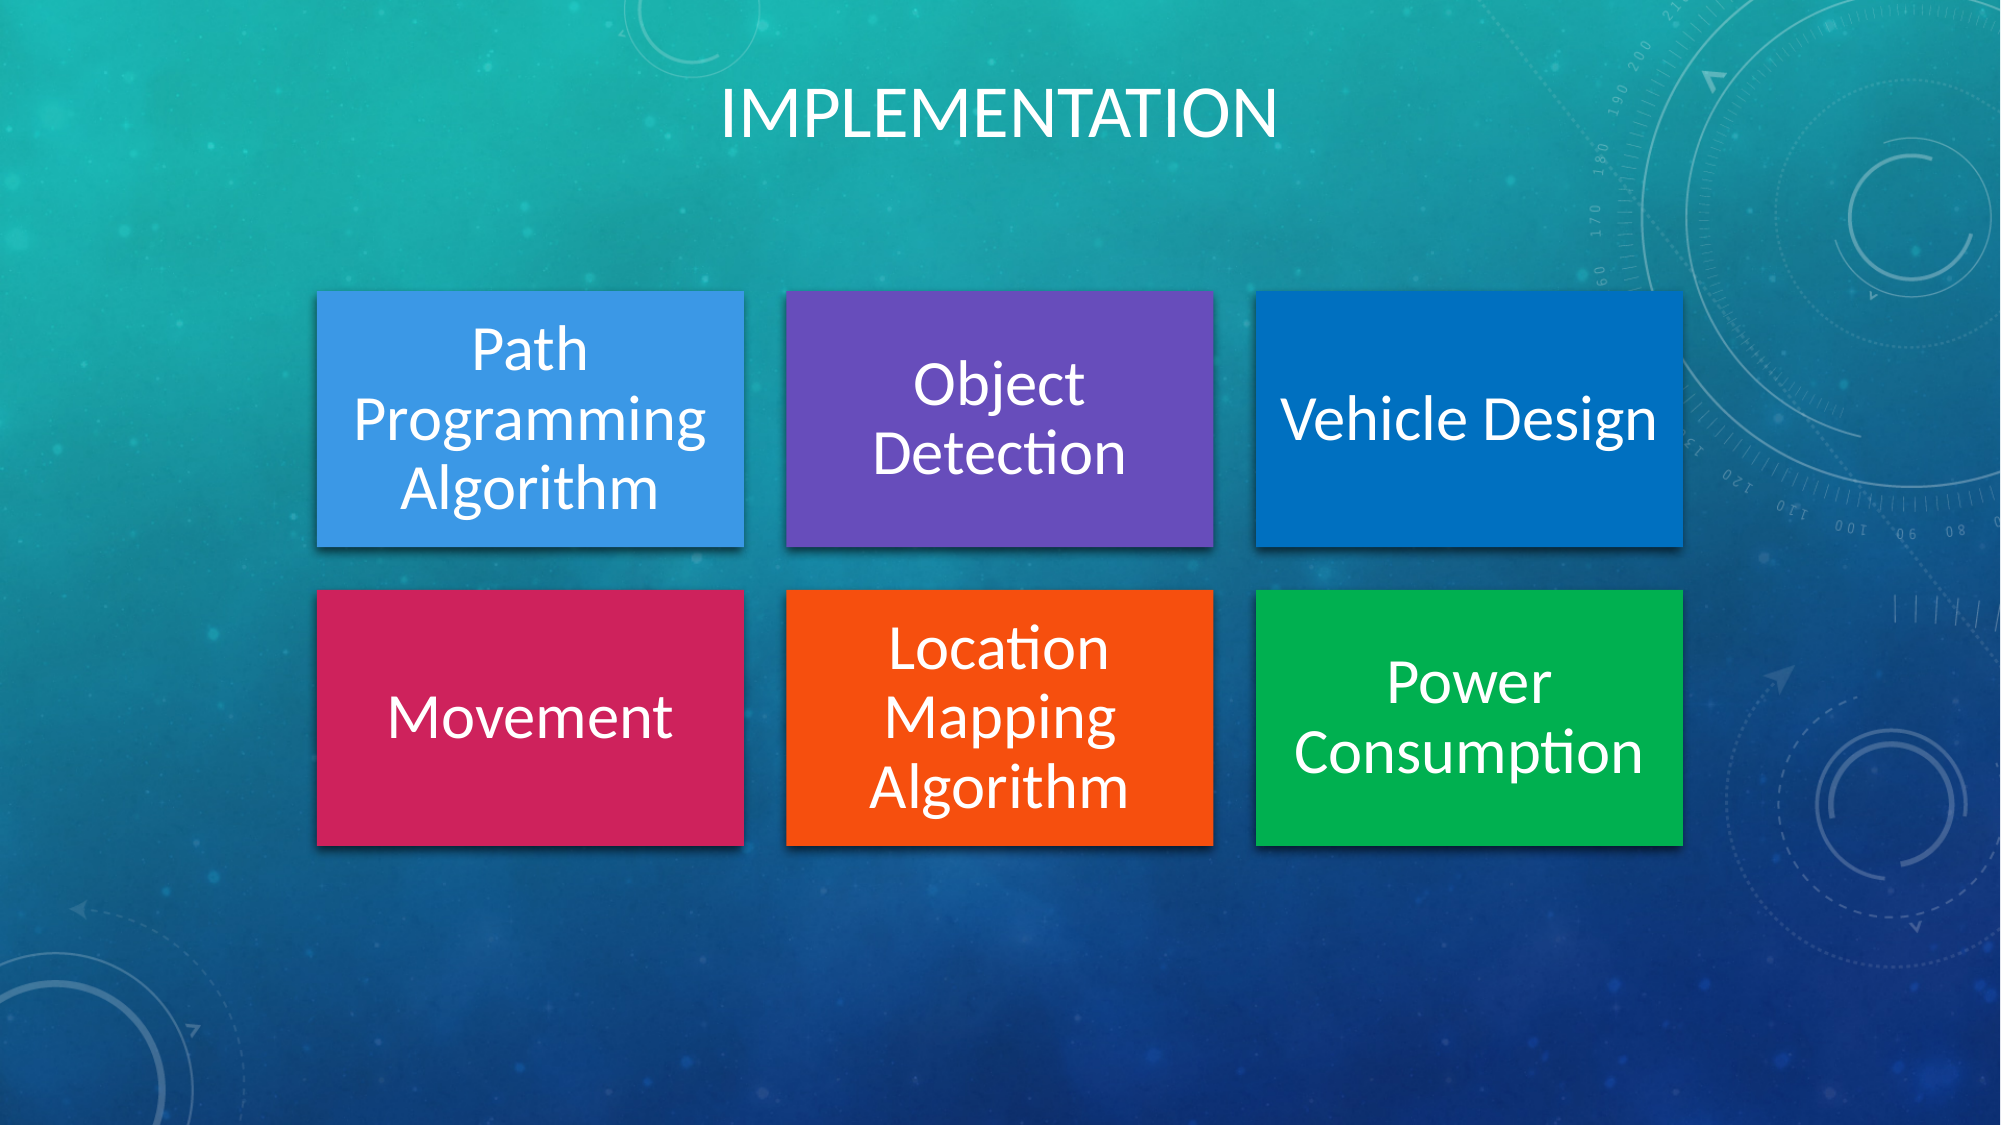

# Implementation
Path Programming Algorithm
Object Detection
Vehicle Design
Movement
Location Mapping Algorithm
Power Consumption